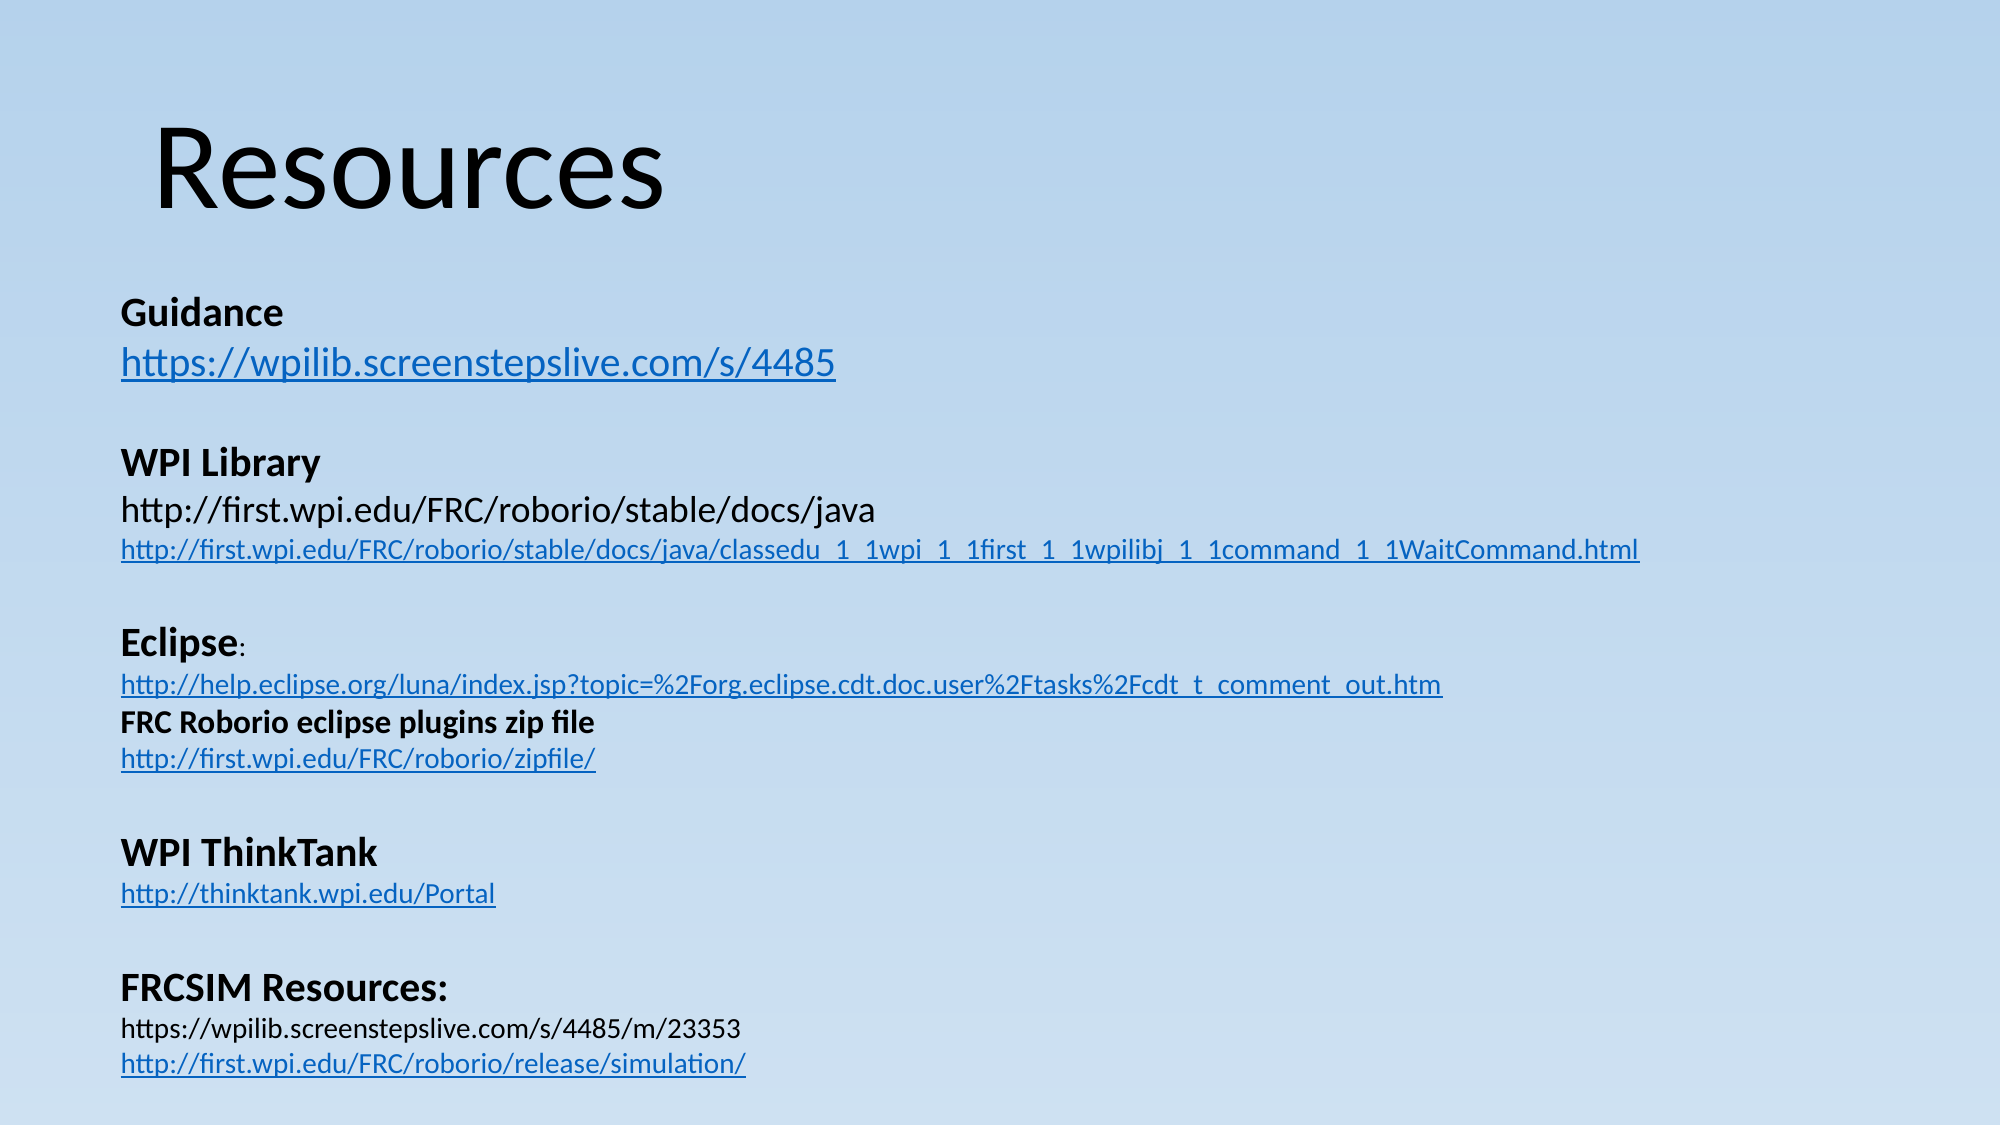

# Resources

Guidance
https://wpilib.screenstepslive.com/s/4485

WPI Library
http://first.wpi.edu/FRC/roborio/stable/docs/java
http://first.wpi.edu/FRC/roborio/stable/docs/java/classedu_1_1wpi_1_1first_1_1wpilibj_1_1command_1_1WaitCommand.html

Eclipse:
http://help.eclipse.org/luna/index.jsp?topic=%2Forg.eclipse.cdt.doc.user%2Ftasks%2Fcdt_t_comment_out.htm
FRC Roborio eclipse plugins zip file
http://first.wpi.edu/FRC/roborio/zipfile/

WPI ThinkTank
http://thinktank.wpi.edu/Portal

FRCSIM Resources:
https://wpilib.screenstepslive.com/s/4485/m/23353
http://first.wpi.edu/FRC/roborio/release/simulation/